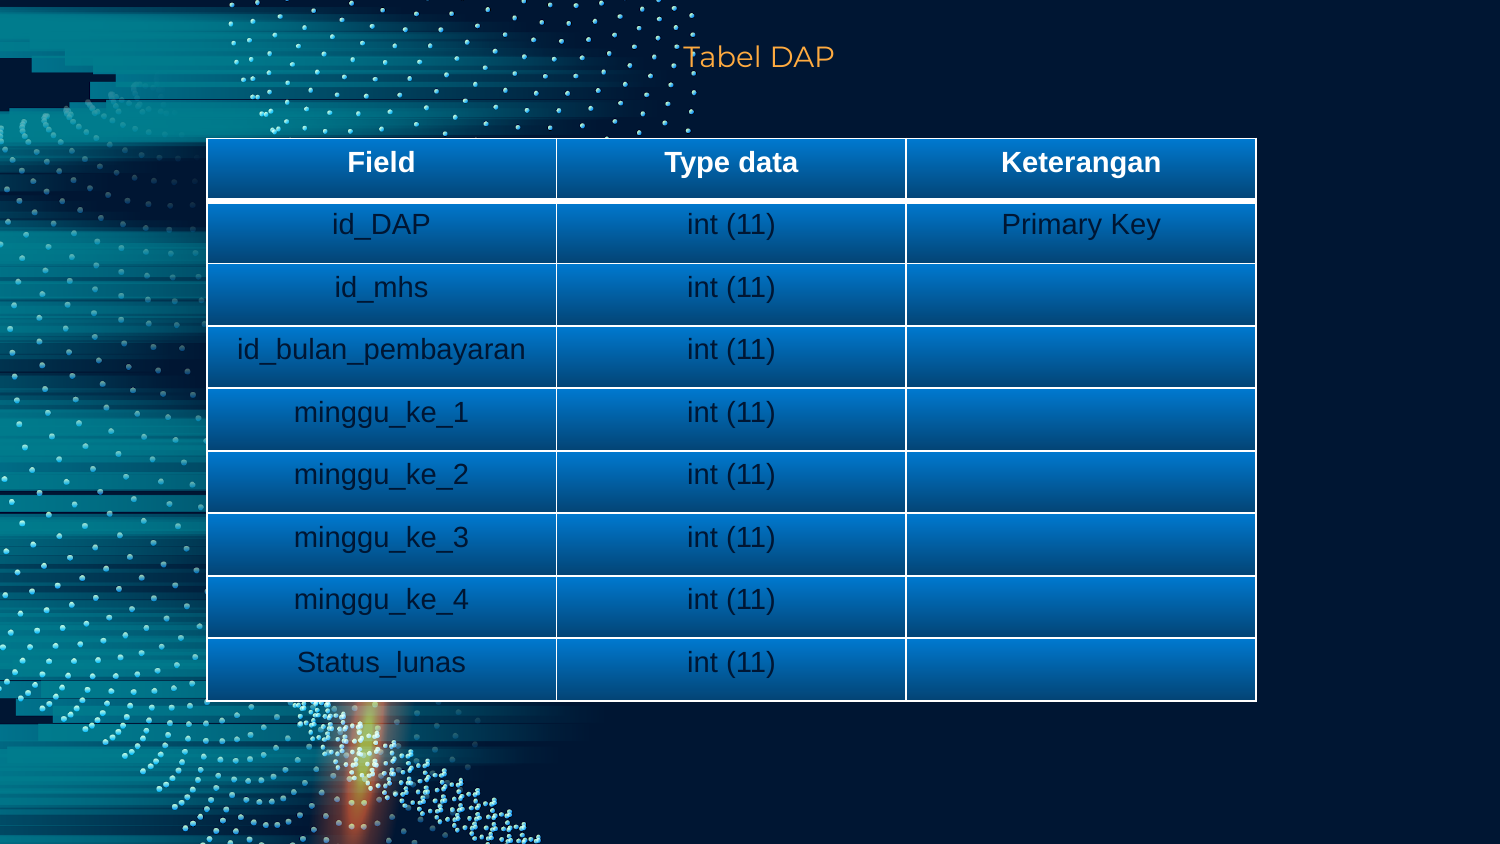

Tabel DAP
| Field | Type data | Keterangan |
| --- | --- | --- |
| id\_DAP | int (11) | Primary Key |
| id\_mhs | int (11) |  |
| id\_bulan\_pembayaran | int (11) |  |
| minggu\_ke\_1 | int (11) |  |
| minggu\_ke\_2 | int (11) |  |
| minggu\_ke\_3 | int (11) |  |
| minggu\_ke\_4 | int (11) |  |
| Status\_lunas | int (11) |  |
Tabel Riwayat